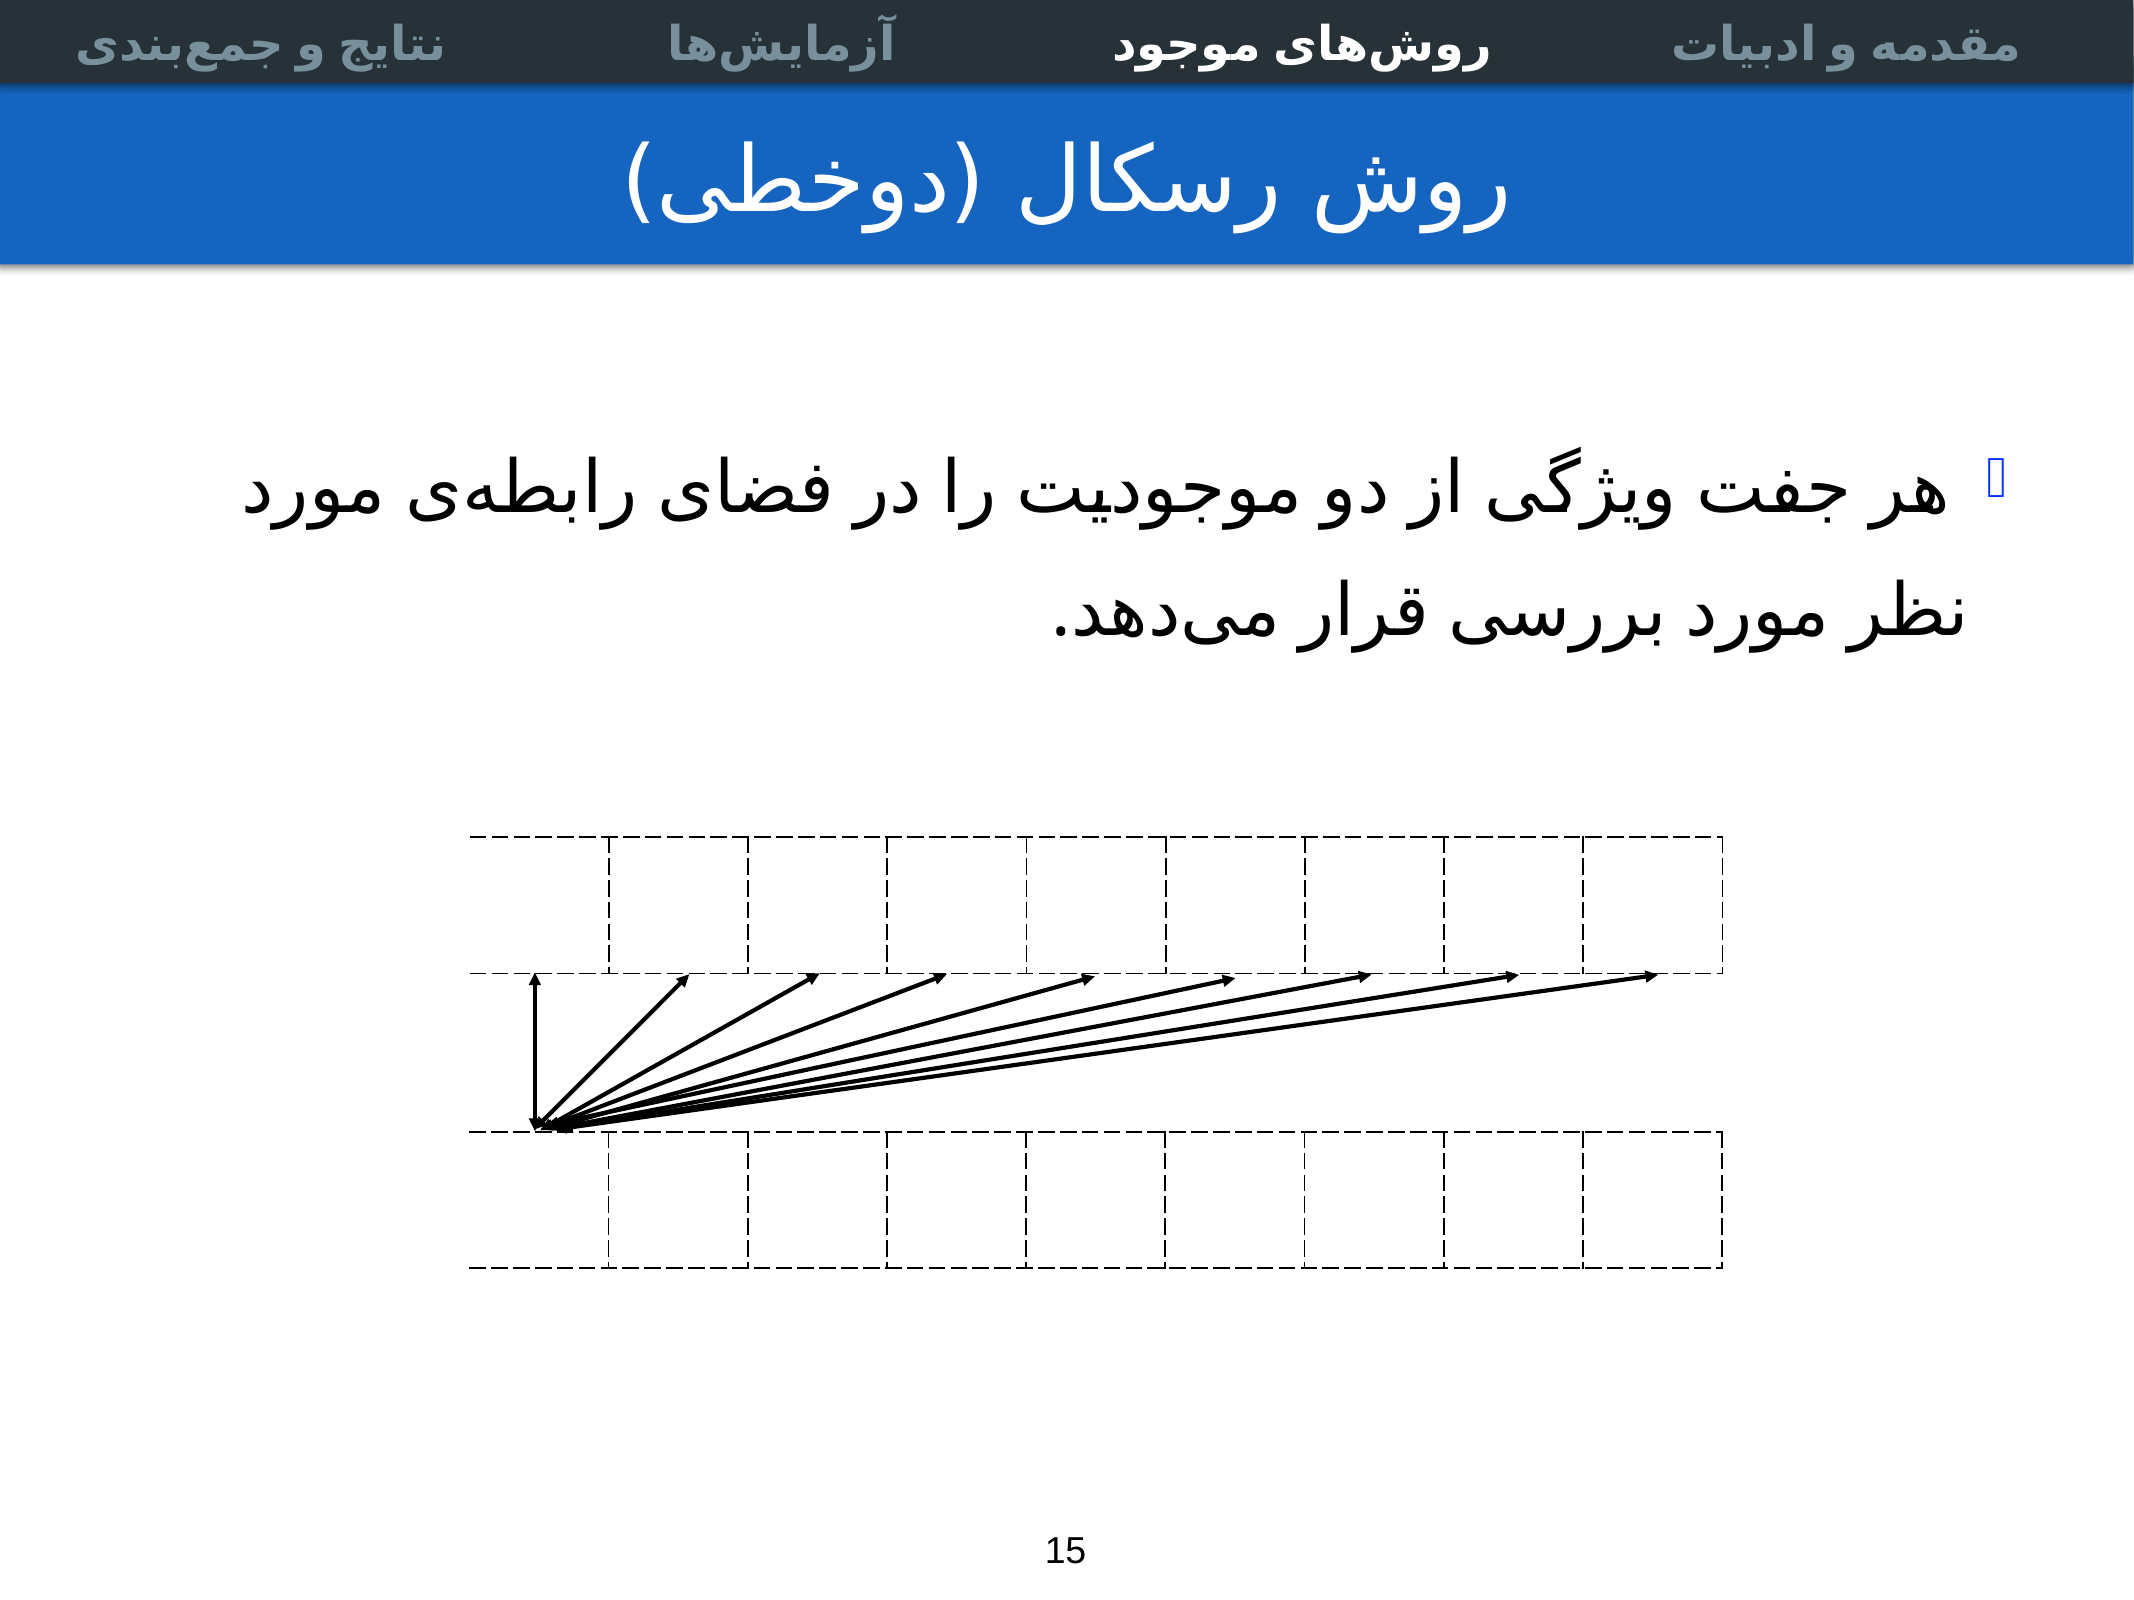

آزمایش‌ها
Multi-relational data
Link prediction
Experiments
Association Rules
نتایج و جمع‌بندی
روش‌های موجود
مقدمه و ادبیات
# روش رسکال (دوخطی)
 هر جفت ویژگی از دو موجودیت را در فضای رابطه‌ی مورد نظر مورد بررسی قرار می‌دهد.
|  |  |  |  |  |  |  |  |  |
| --- | --- | --- | --- | --- | --- | --- | --- | --- |

|  |  |  |  |  |  |  |  |  |
| --- | --- | --- | --- | --- | --- | --- | --- | --- |
15